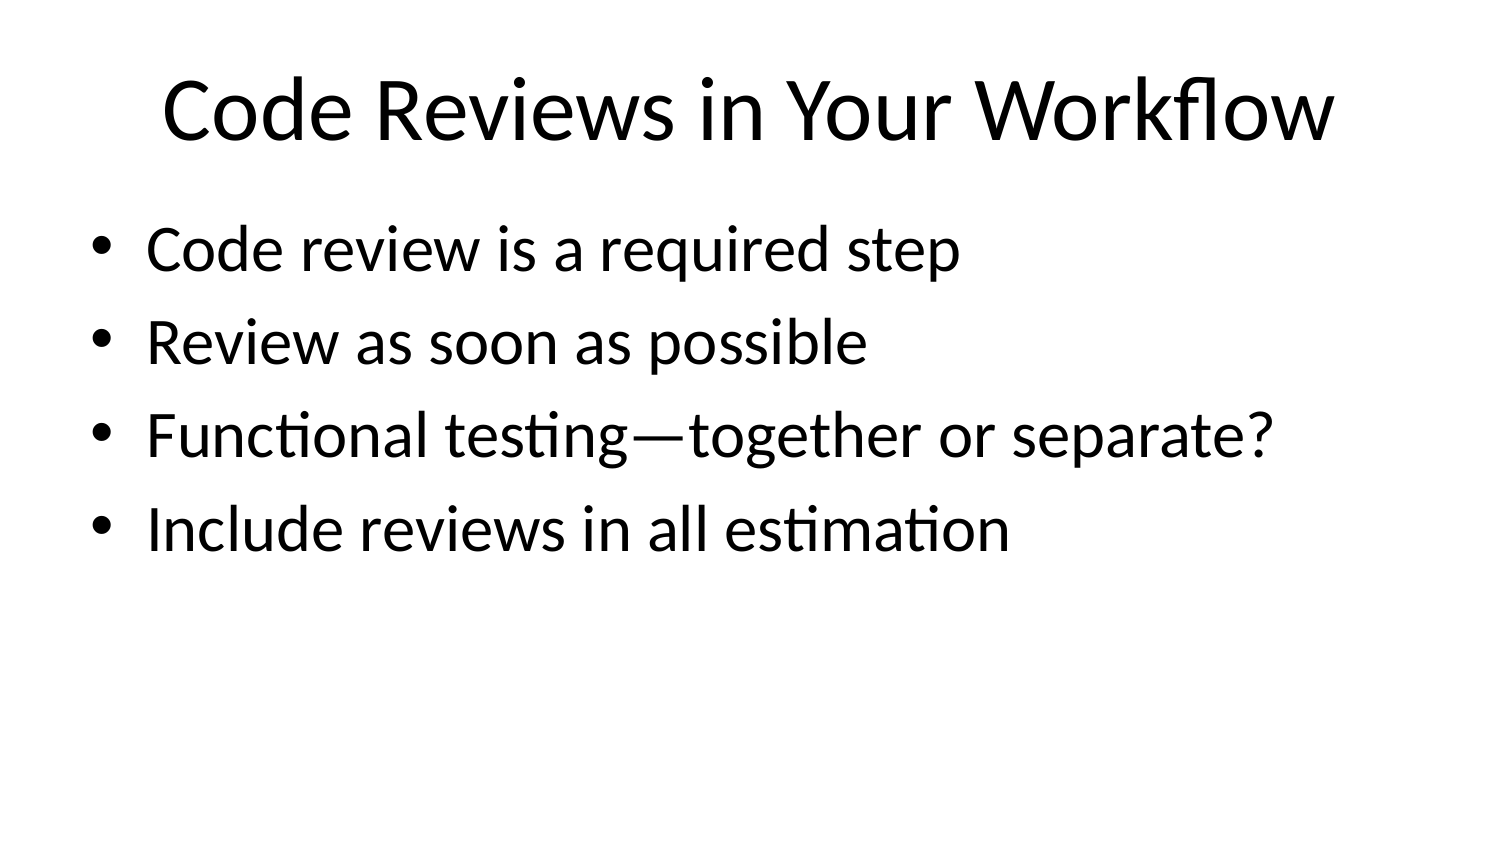

# Code Reviews in Your Workflow
Code review is a required step
Review as soon as possible
Functional testing—together or separate?
Include reviews in all estimation